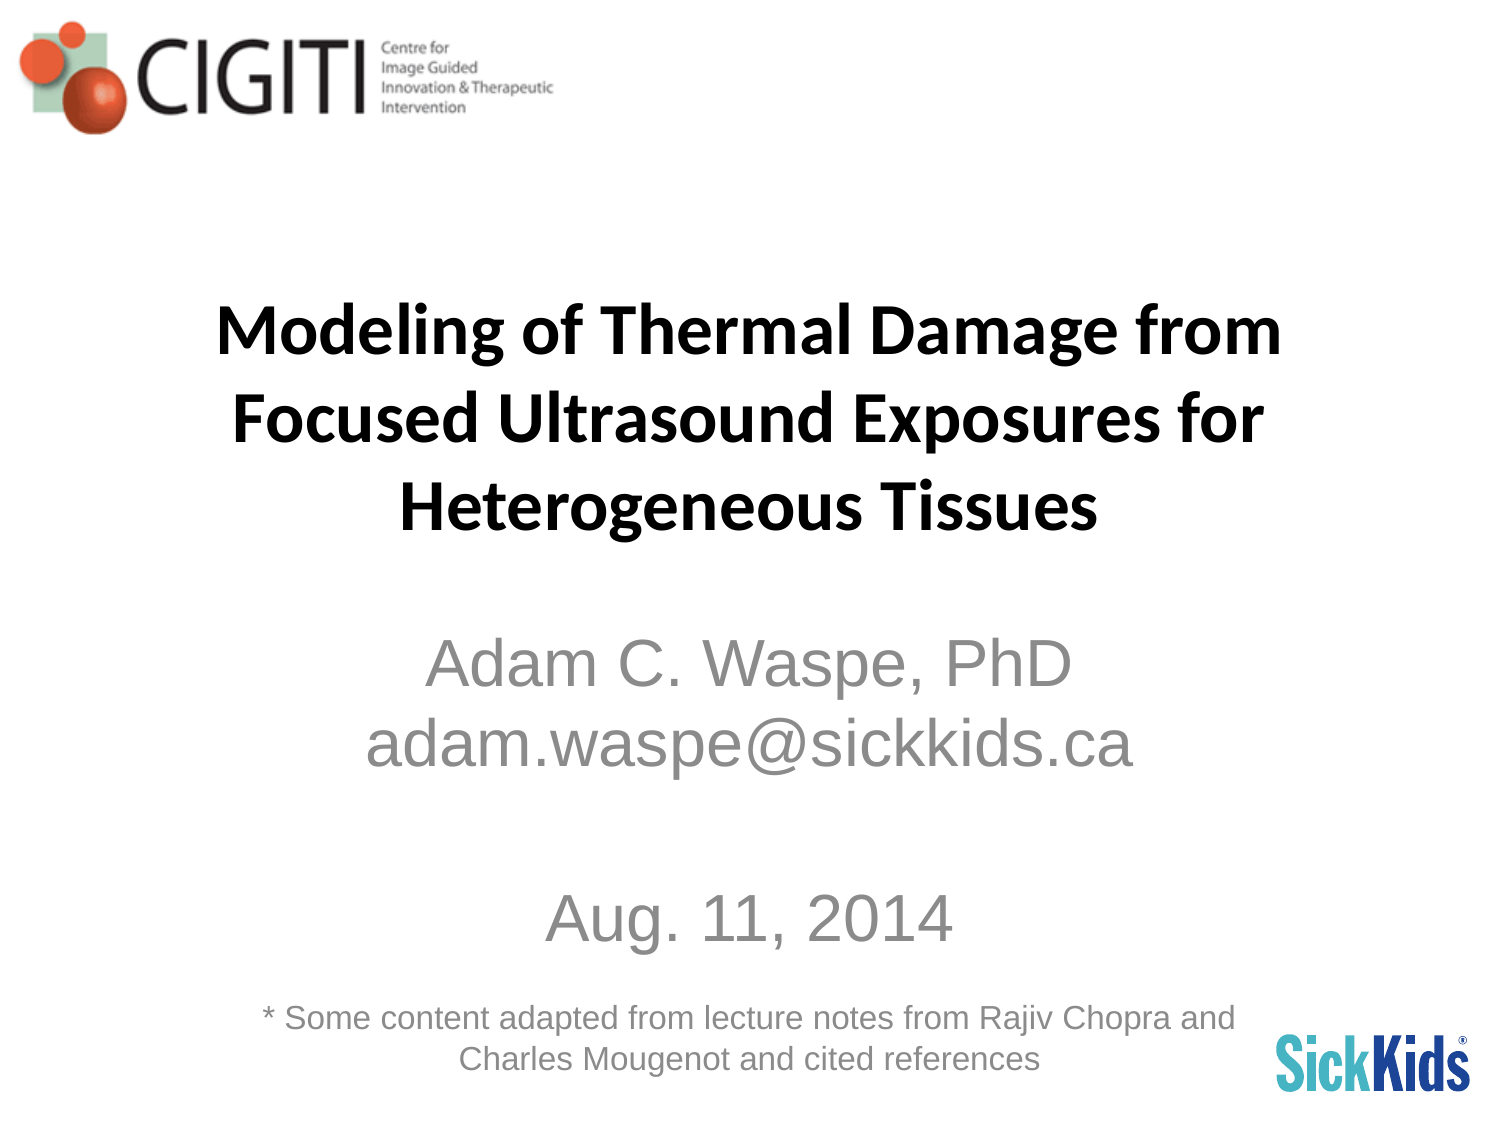

# Modeling of Thermal Damage from Focused Ultrasound Exposures for Heterogeneous Tissues
Adam C. Waspe, PhD
adam.waspe@sickkids.ca

Aug. 11, 2014

* Some content adapted from lecture notes from Rajiv Chopra and Charles Mougenot and cited references